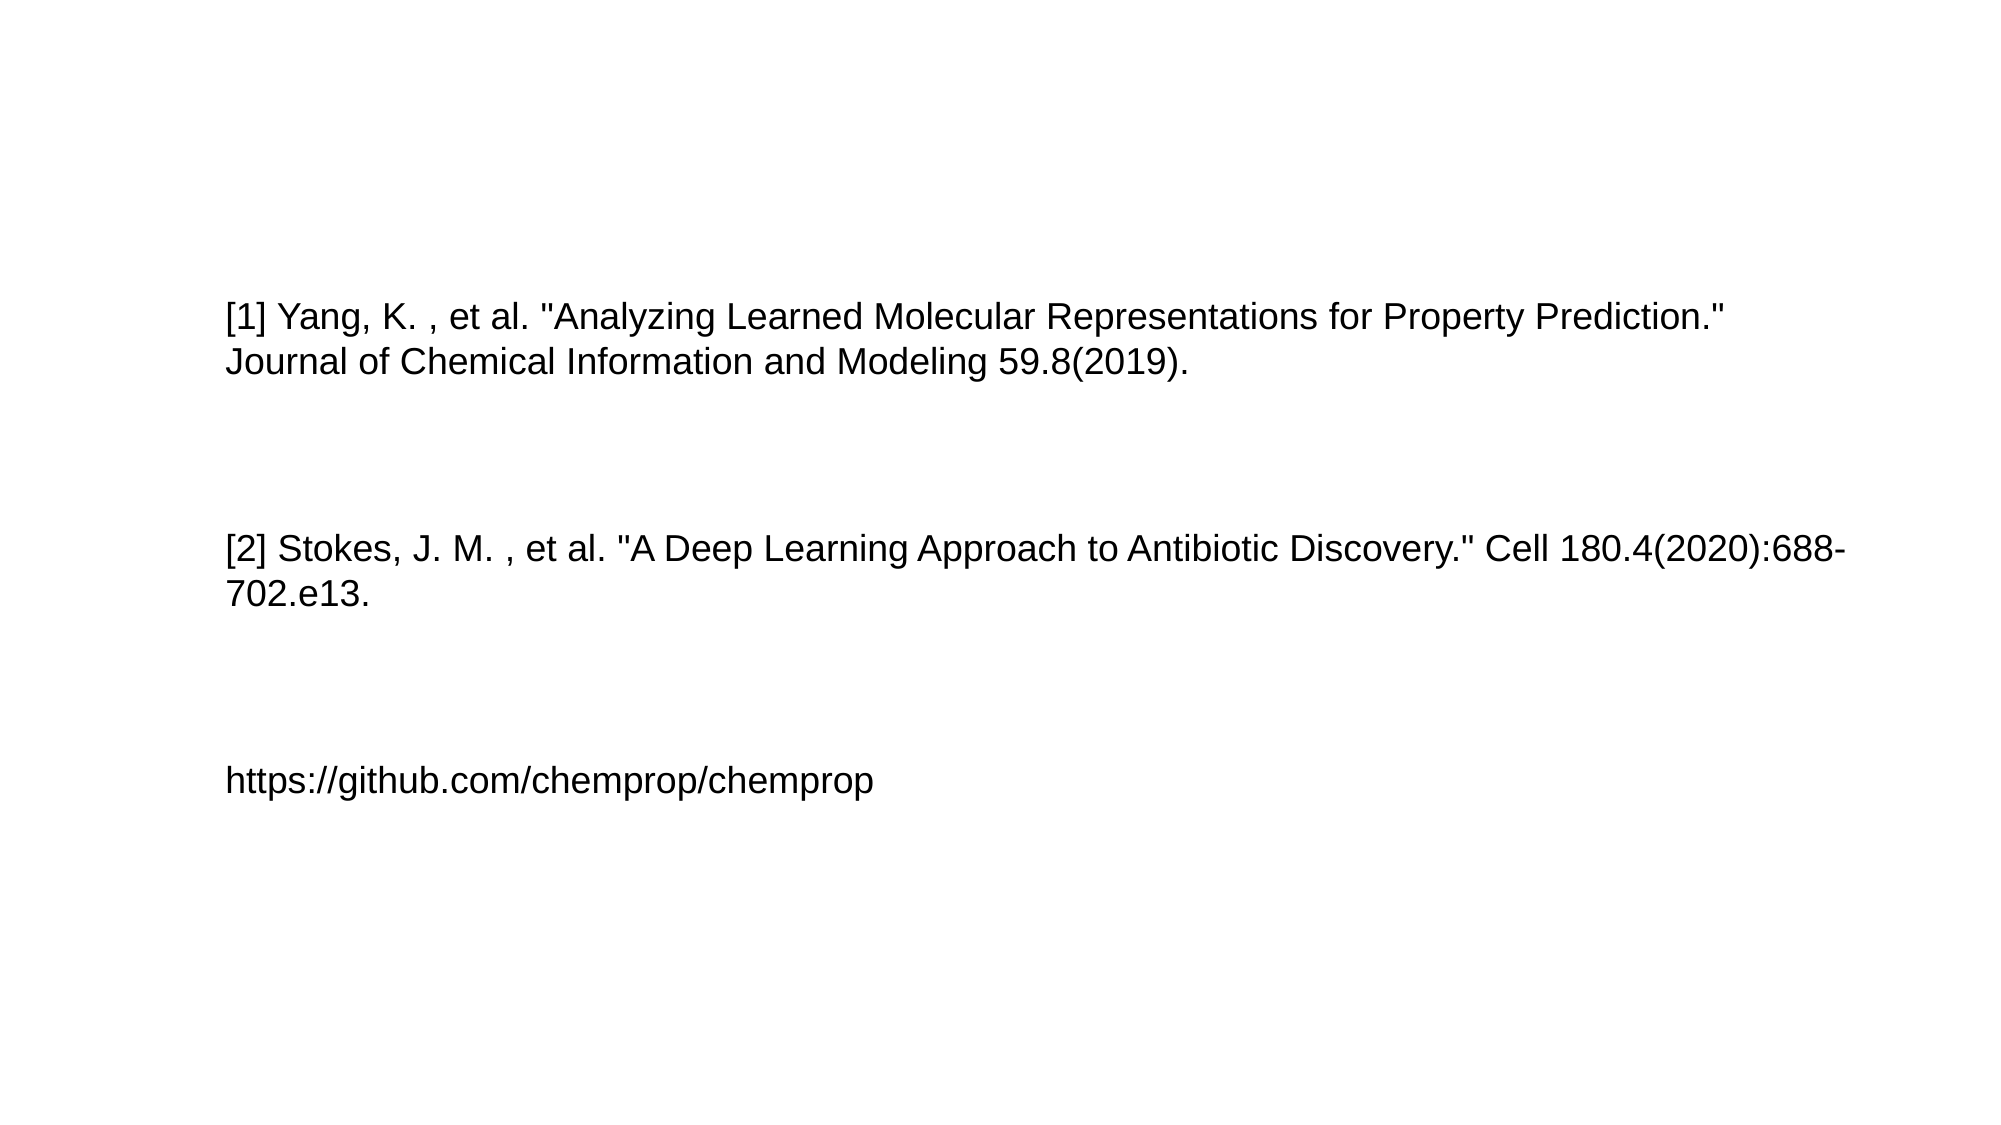

[1] Yang, K. , et al. "Analyzing Learned Molecular Representations for Property Prediction." Journal of Chemical Information and Modeling 59.8(2019).
[2] Stokes, J. M. , et al. "A Deep Learning Approach to Antibiotic Discovery." Cell 180.4(2020):688-702.e13.
https://github.com/chemprop/chemprop